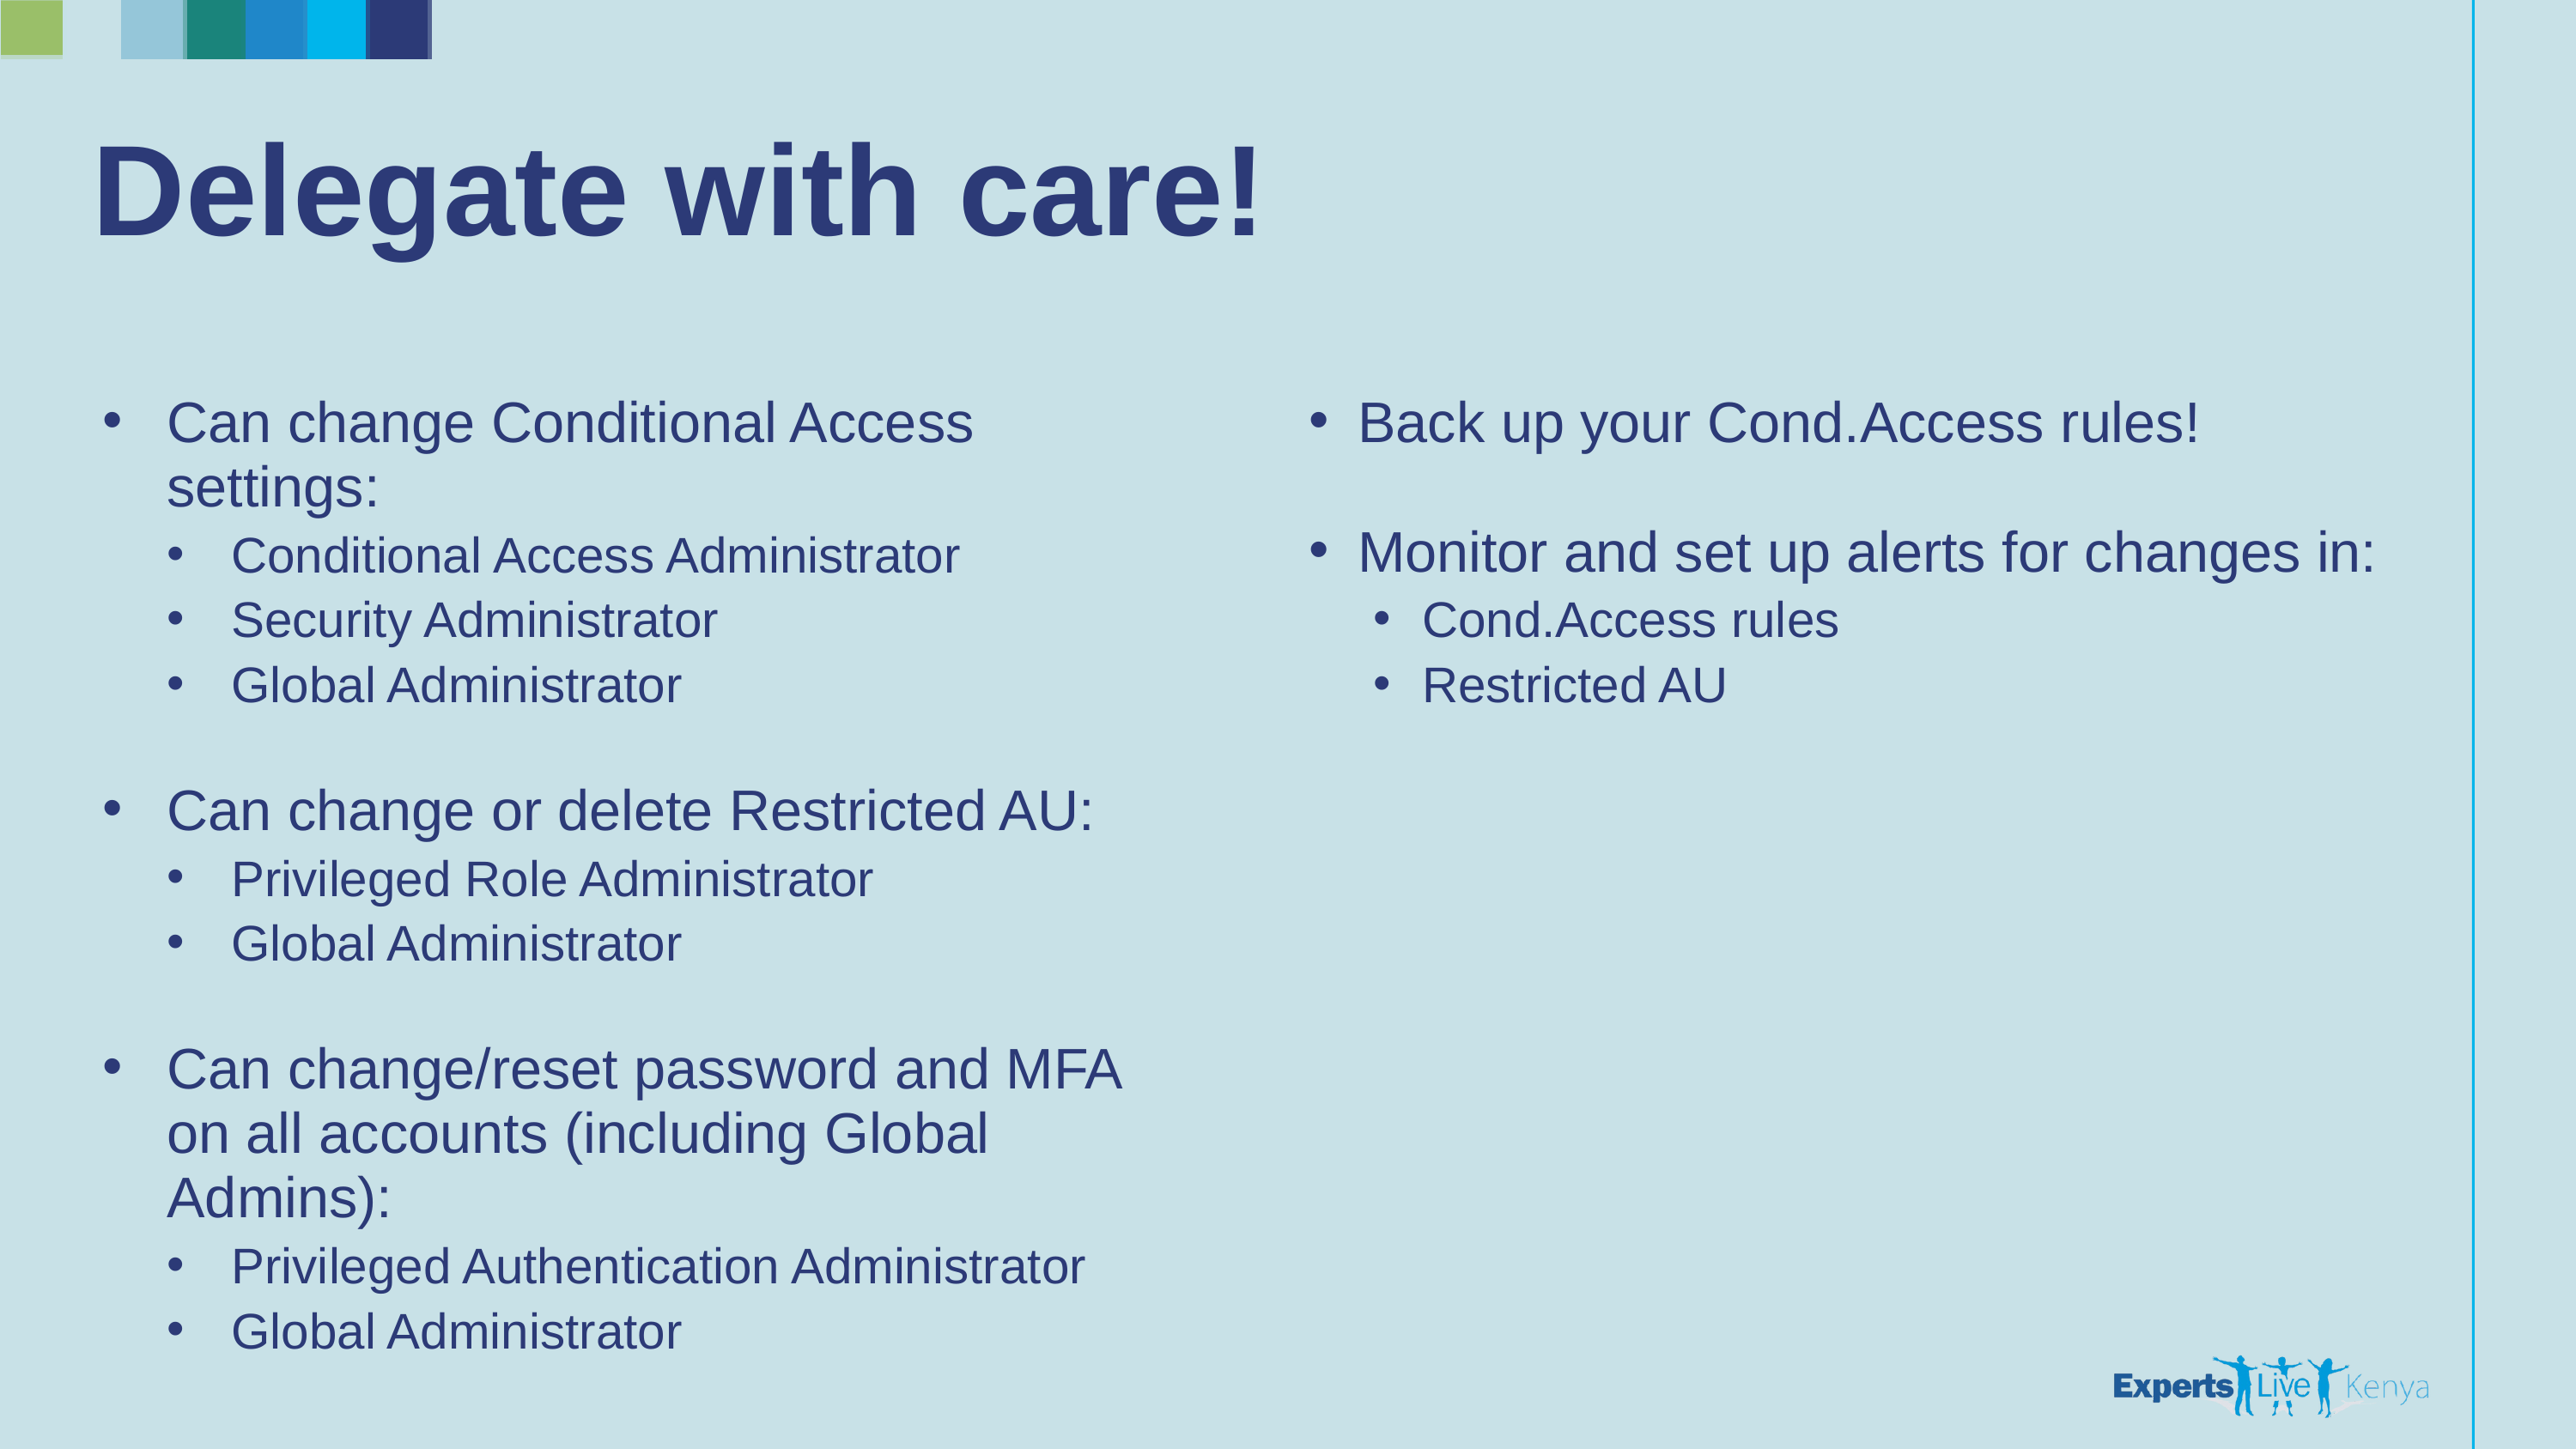

Delegate with care!
Can change Conditional Access settings:
Conditional Access Administrator
Security Administrator
Global Administrator

Can change or delete Restricted AU:
Privileged Role Administrator
Global Administrator

Can change/reset password and MFA on all accounts (including Global Admins):
Privileged Authentication Administrator
Global Administrator

Back up your Cond.Access rules!

Monitor and set up alerts for changes in:
Cond.Access rules
Restricted AU